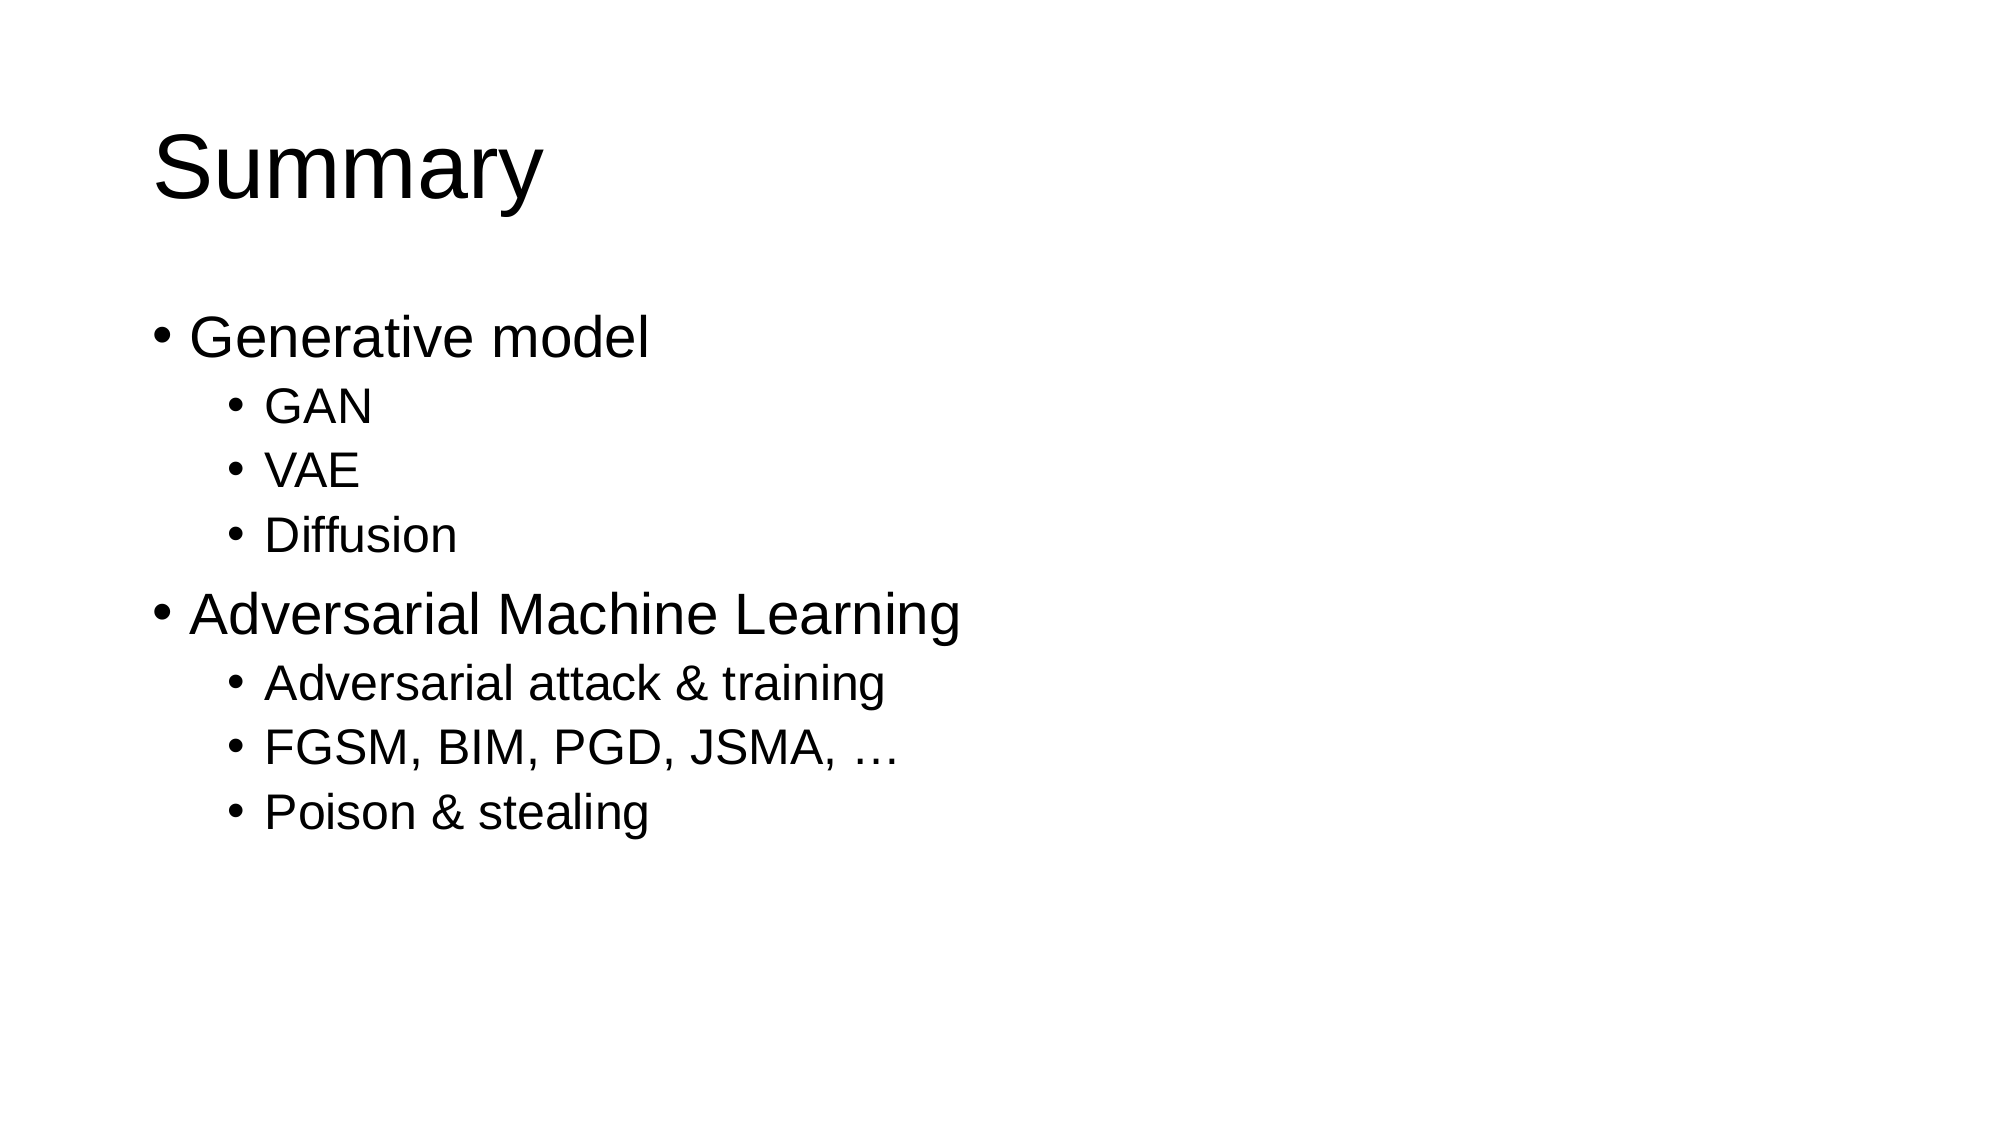

# Summary
Generative model
GAN
VAE
Diffusion
Adversarial Machine Learning
Adversarial attack & training
FGSM, BIM, PGD, JSMA, …
Poison & stealing